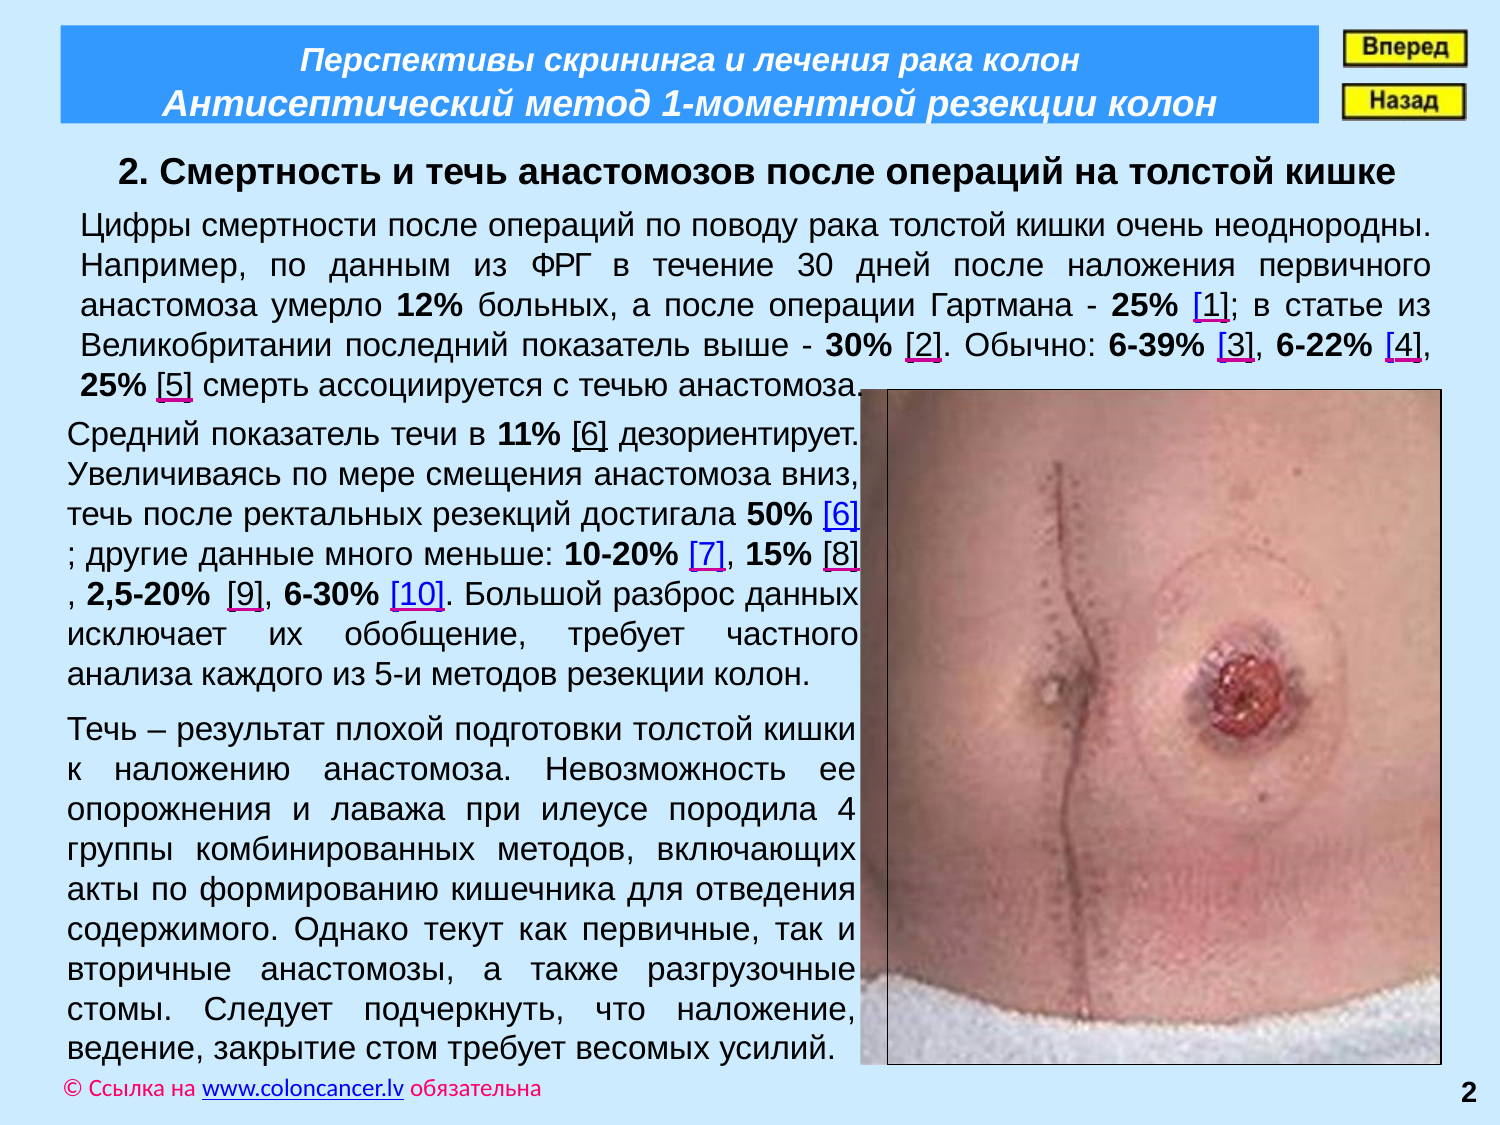

Перспективы скрининга и лечения рака колон
Антисептический метод 1-моментной резекции колон

2. Смертность и течь анастомозов после операций на толстой кишке
Цифры смертности после операций по поводу рака толстой кишки очень неоднородны. Например, по данным из ФРГ в течение 30 дней после наложения первичного анастомоза умерло 12% больных, а после операции Гартмана - 25% [1]; в статье из Великобритании последний показатель выше - 30% [2]. Обычно: 6-39% [3], 6-22% [4], 25% [5] смерть ассоциируется с течью анастомоза.

Средний показатель течи в 11% [6] дезориентирует. Увеличиваясь по мере смещения анастомоза вниз, течь после ректальных резекций достигала 50% [6]; другие данные много меньше: 10-20% [7], 15% [8], 2,5-20% [9], 6-30% [10]. Большой разброс данных исключает их обобщение, требует частного анализа каждого из 5-и методов резекции колон.
Течь – результат плохой подготовки толстой кишки к наложению анастомоза. Невозможность ее опорожнения и лаважа при илеусе породила 4 группы комбинированных методов, включающих акты по формированию кишечника для отведения содержимого. Однако текут как первичные, так и вторичные анастомозы, а также разгрузочные стомы. Следует подчеркнуть, что наложение, ведение, закрытие стом требует весомых усилий.

© Ссылка на www.coloncancer.lv обязательна
2